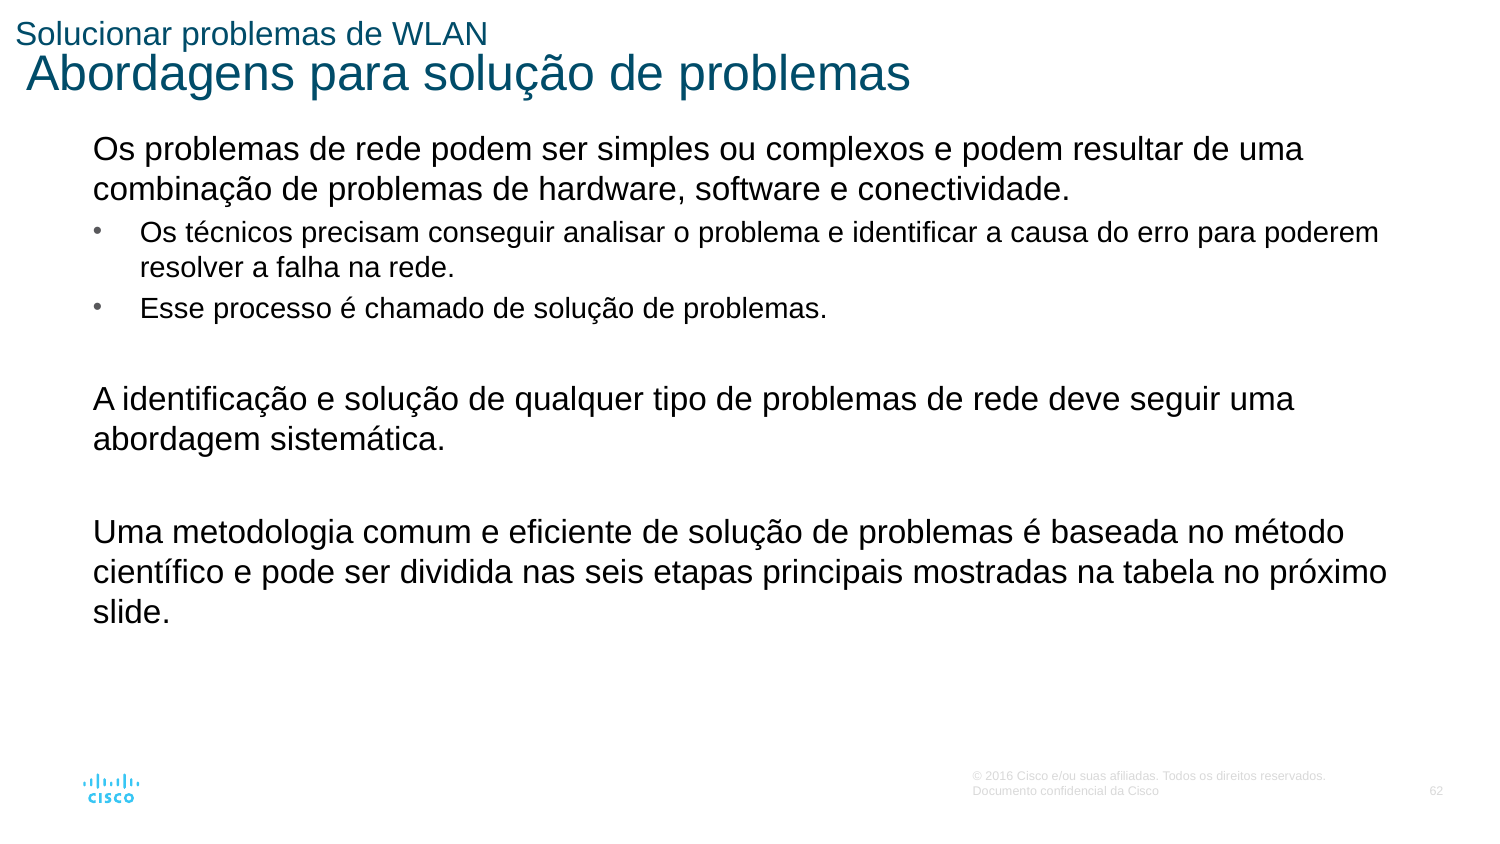

# Solucionar problemas de WLAN Abordagens para solução de problemas
Os problemas de rede podem ser simples ou complexos e podem resultar de uma combinação de problemas de hardware, software e conectividade.
Os técnicos precisam conseguir analisar o problema e identificar a causa do erro para poderem resolver a falha na rede.
Esse processo é chamado de solução de problemas.

A identificação e solução de qualquer tipo de problemas de rede deve seguir uma abordagem sistemática.

Uma metodologia comum e eficiente de solução de problemas é baseada no método científico e pode ser dividida nas seis etapas principais mostradas na tabela no próximo slide.